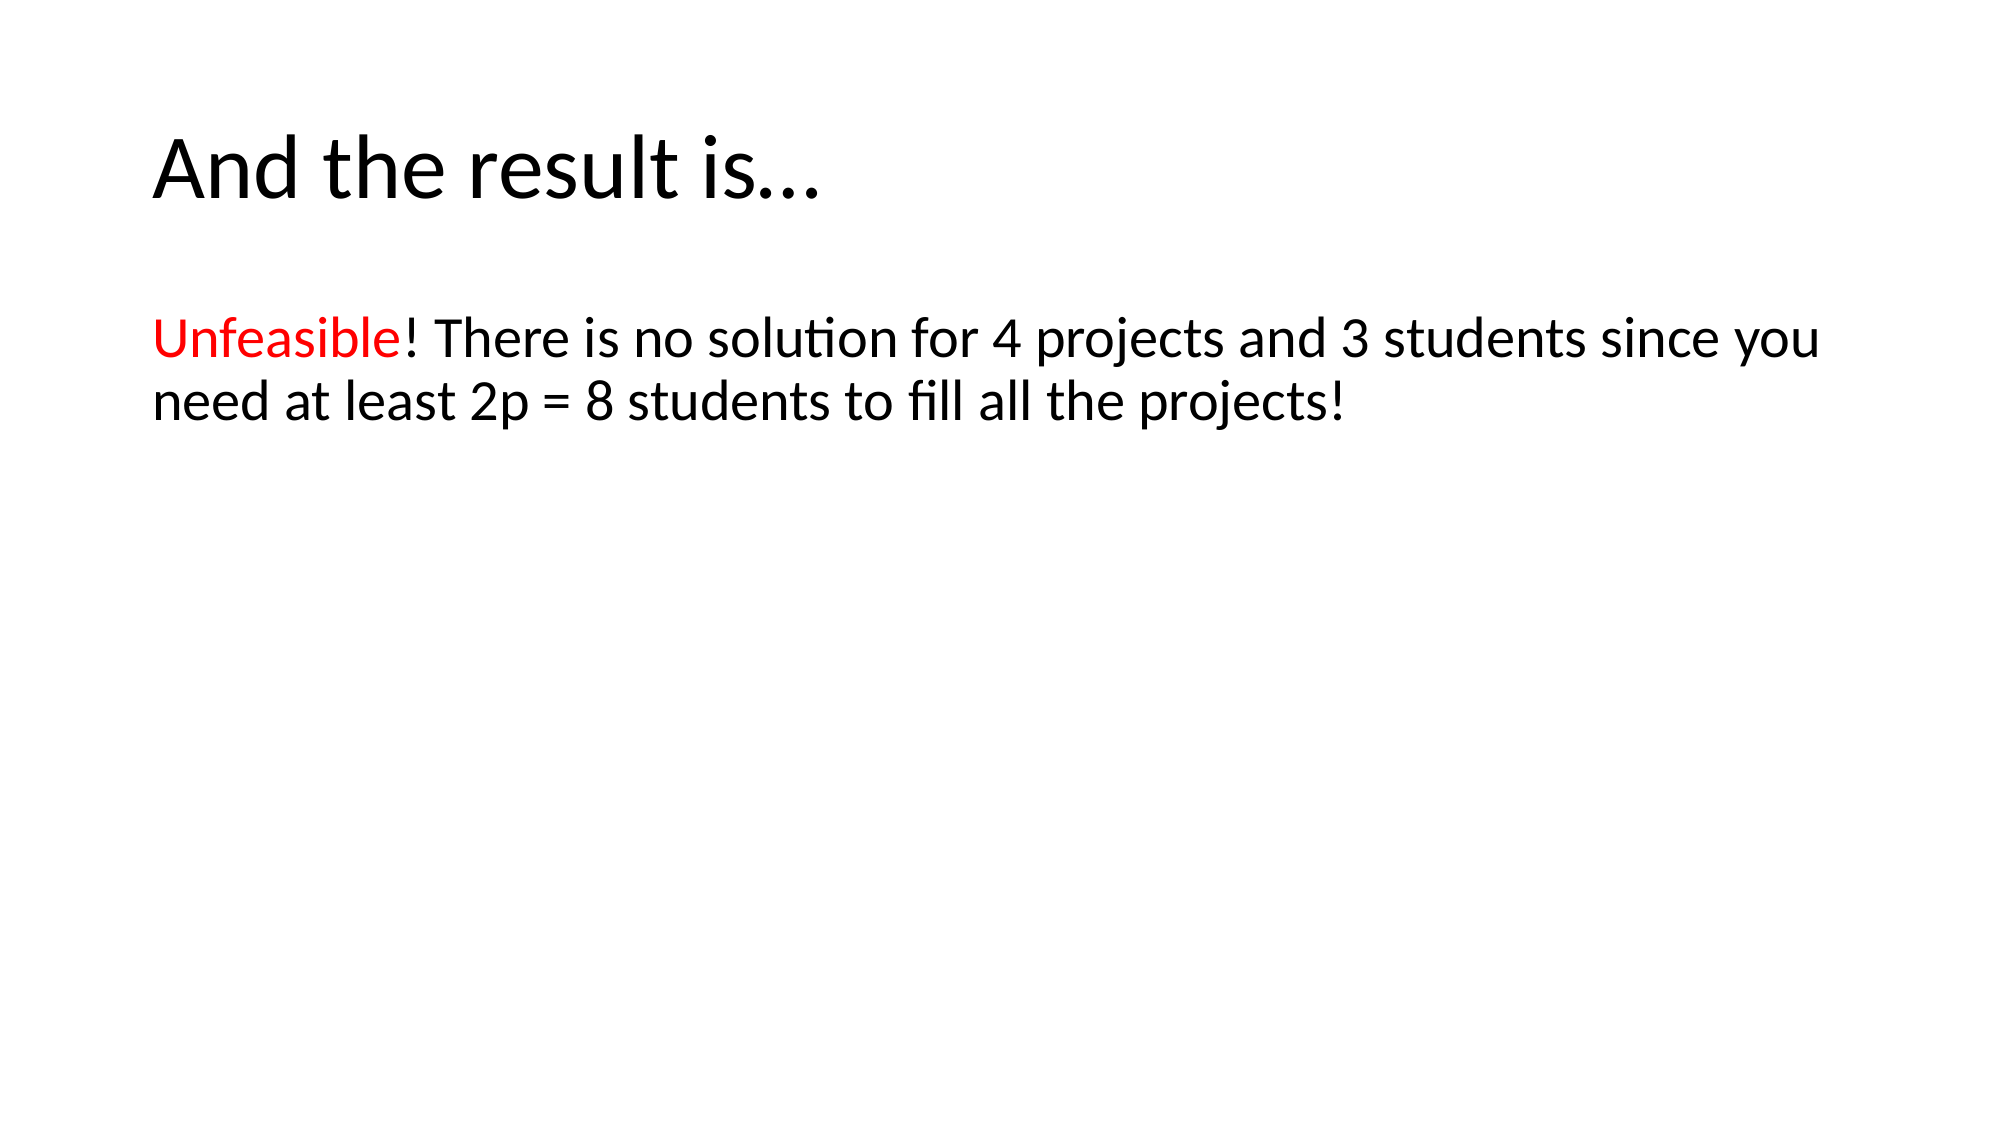

# And the result is…
Unfeasible! There is no solution for 4 projects and 3 students since you need at least 2p = 8 students to fill all the projects!